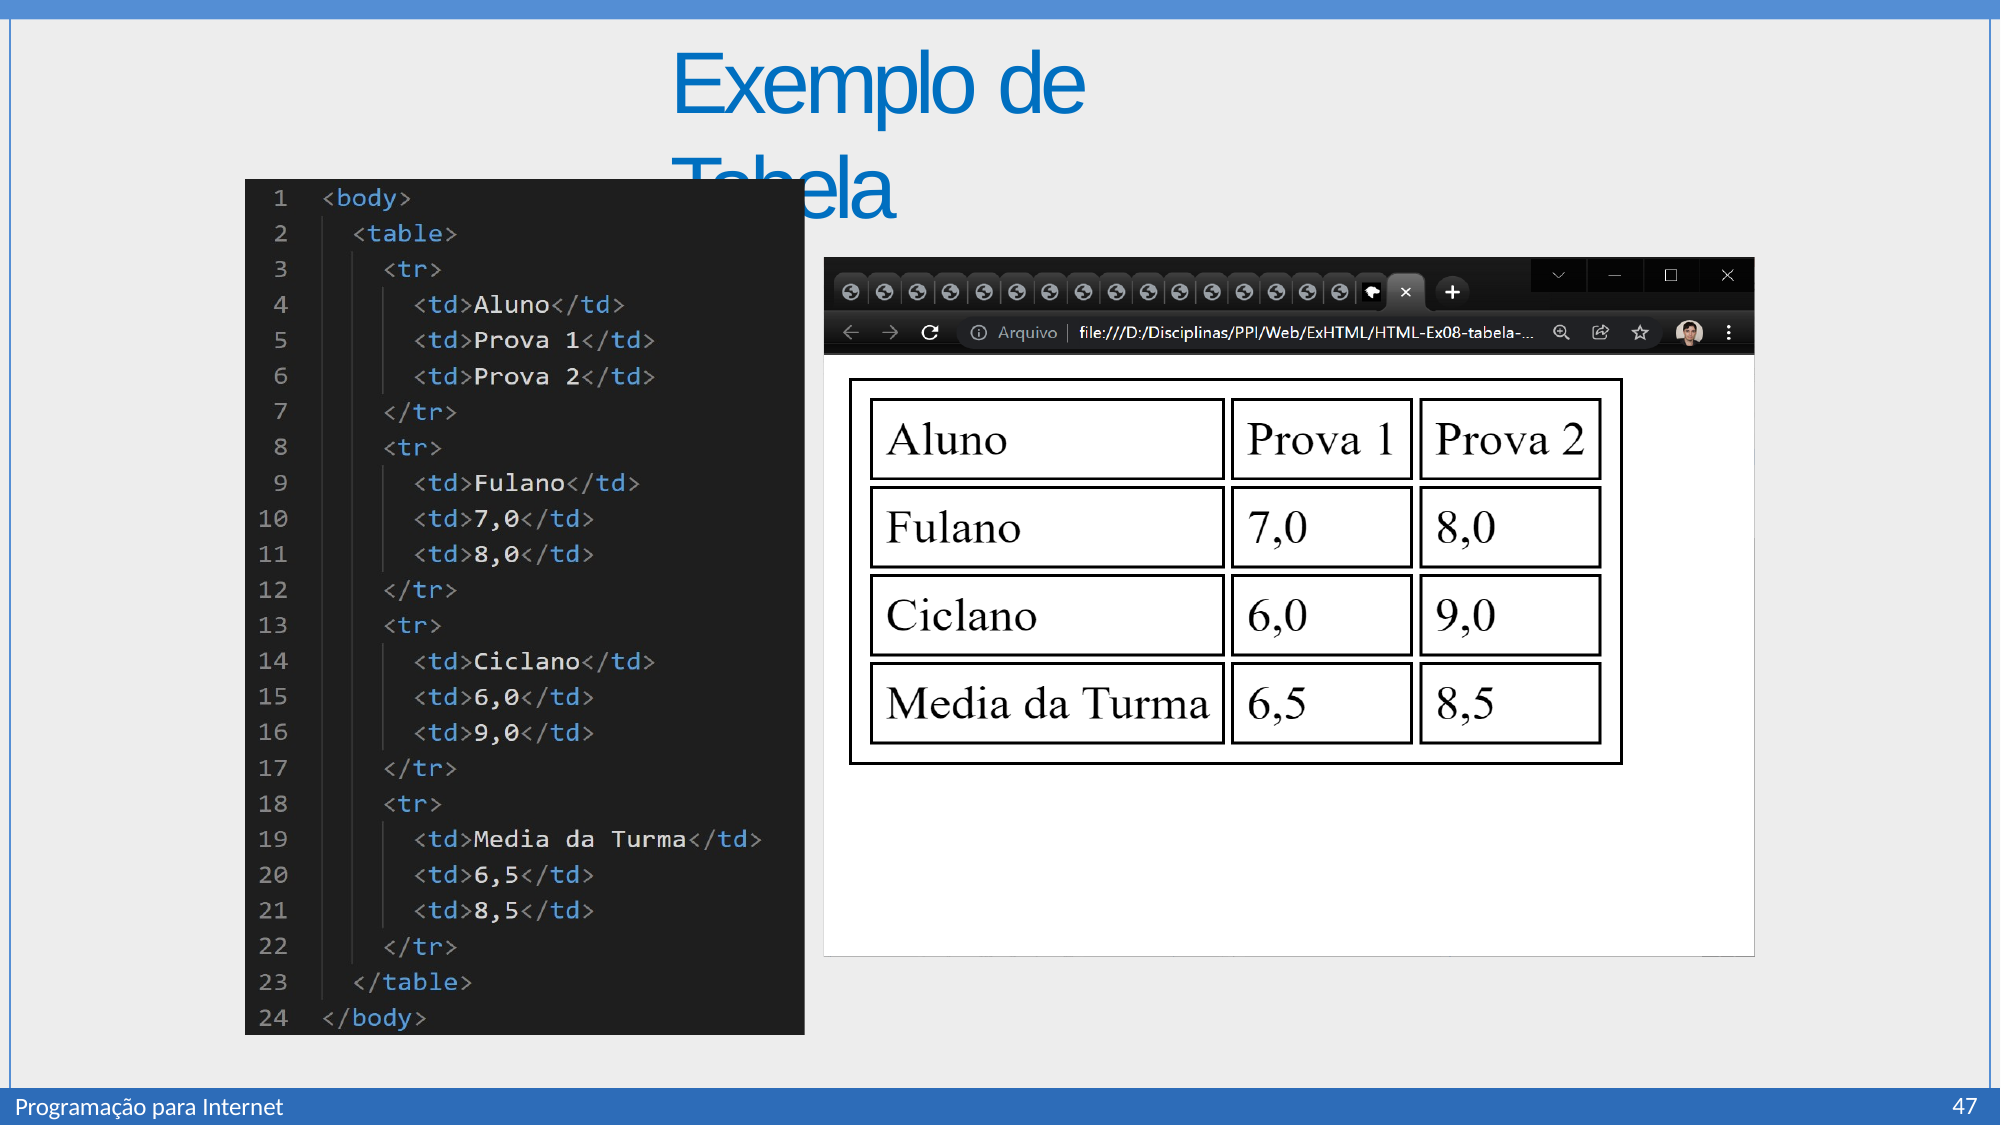

# Exemplo de Tabela

47
Programação para Internet